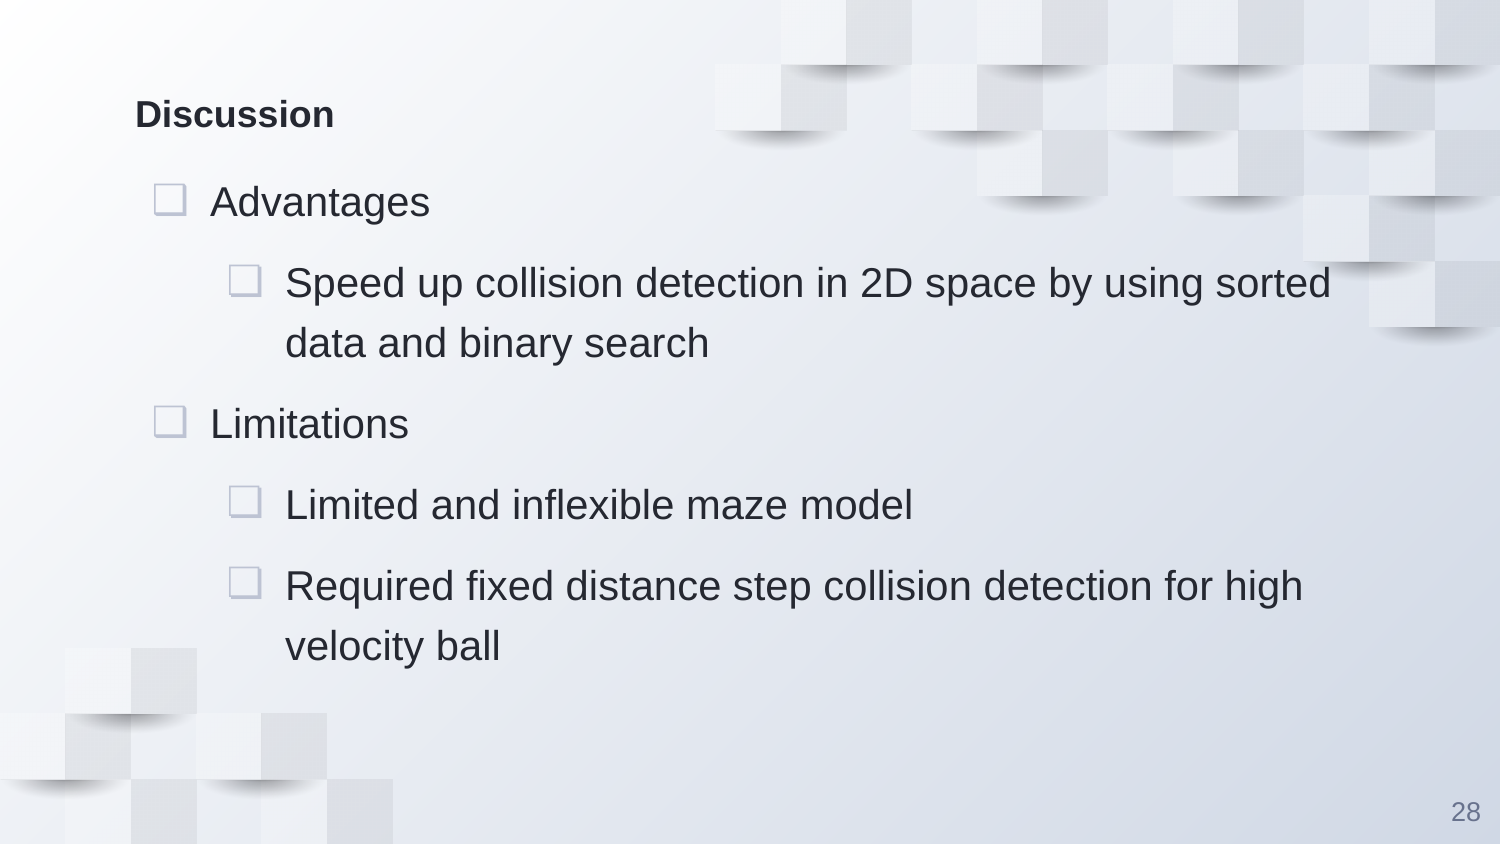

# Discussion
Advantages
Speed up collision detection in 2D space by using sorted data and binary search
Limitations
Limited and inflexible maze model
Required fixed distance step collision detection for high velocity ball
28